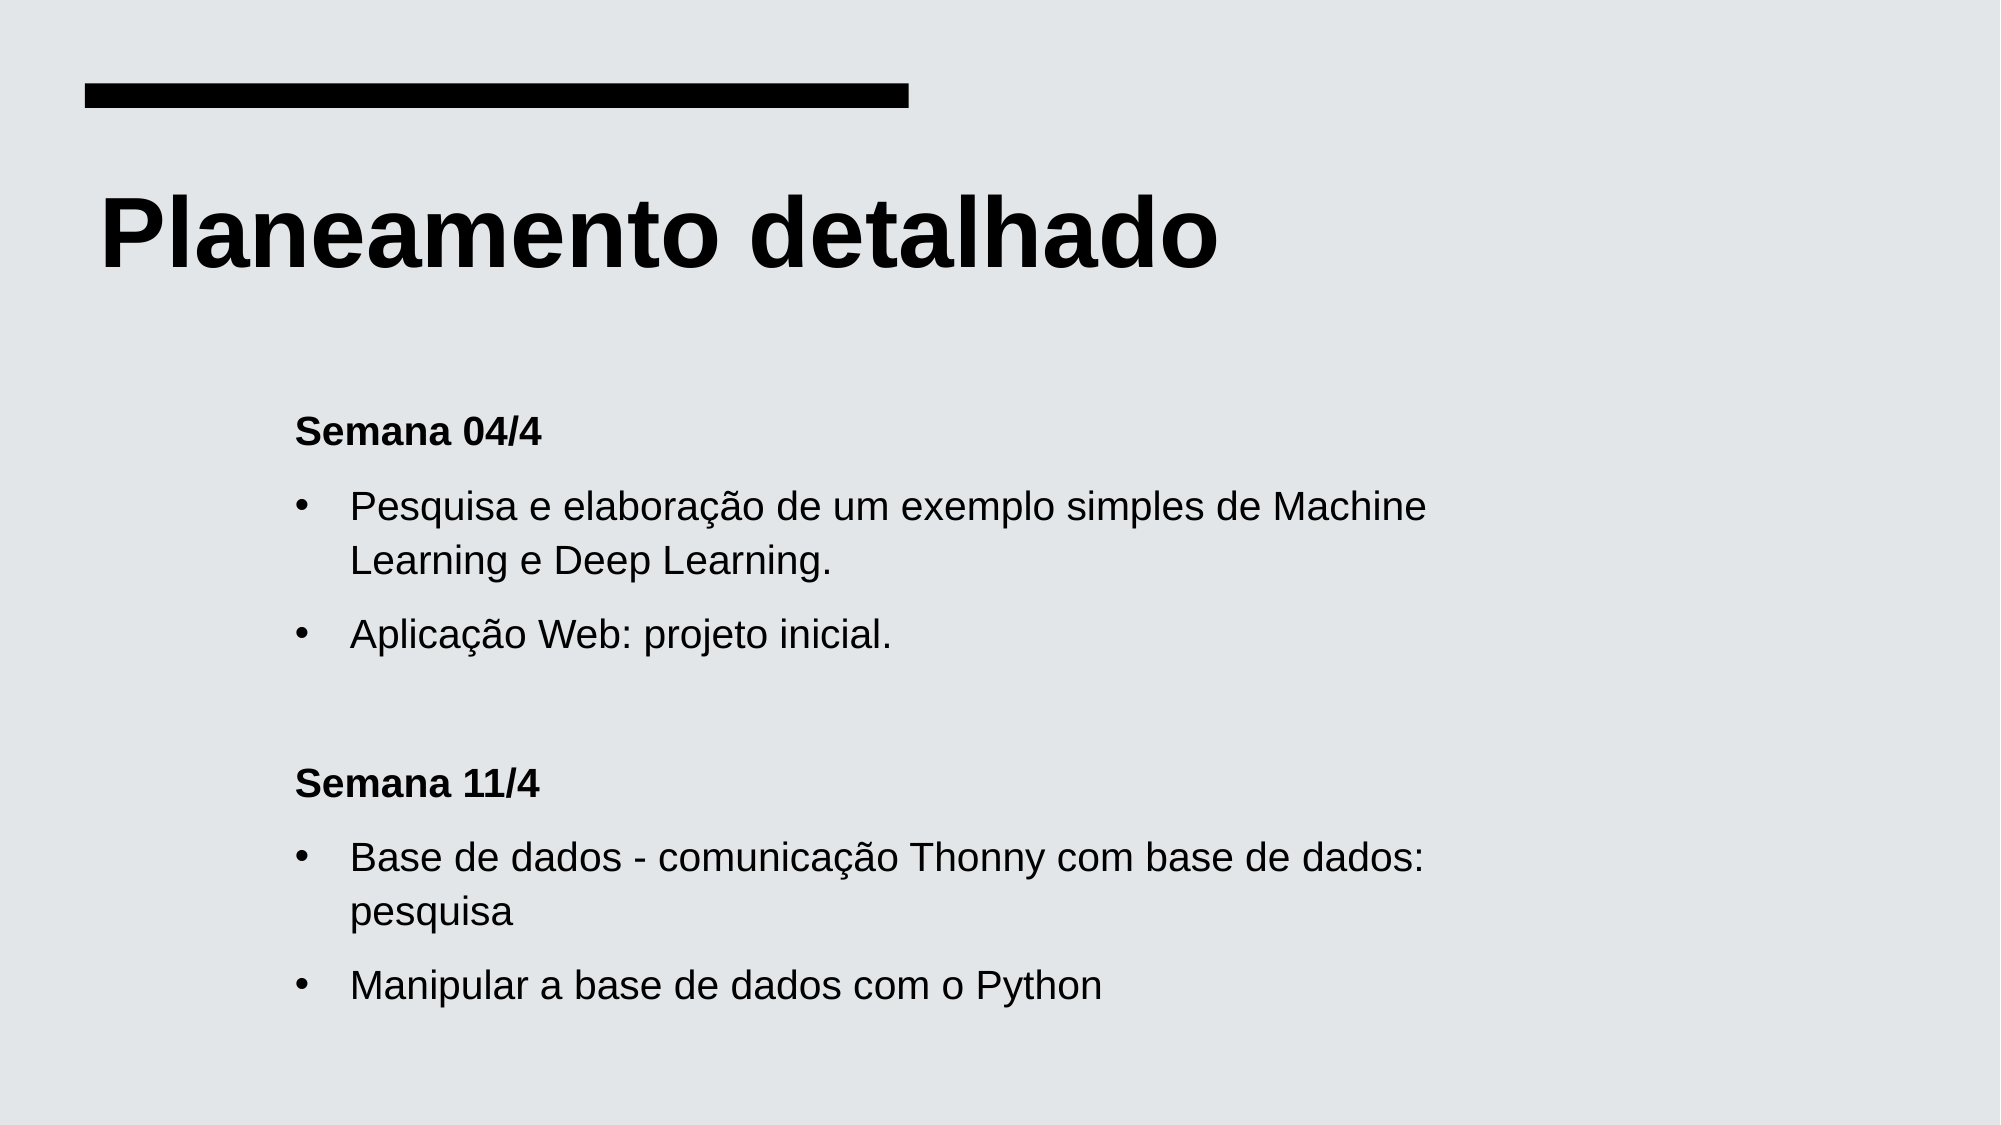

# Planeamento detalhado
Semana 04/4
Pesquisa e elaboração de um exemplo simples de Machine Learning e Deep Learning.
Aplicação Web: projeto inicial.

Semana 11/4
Base de dados - comunicação Thonny com base de dados: pesquisa
Manipular a base de dados com o Python